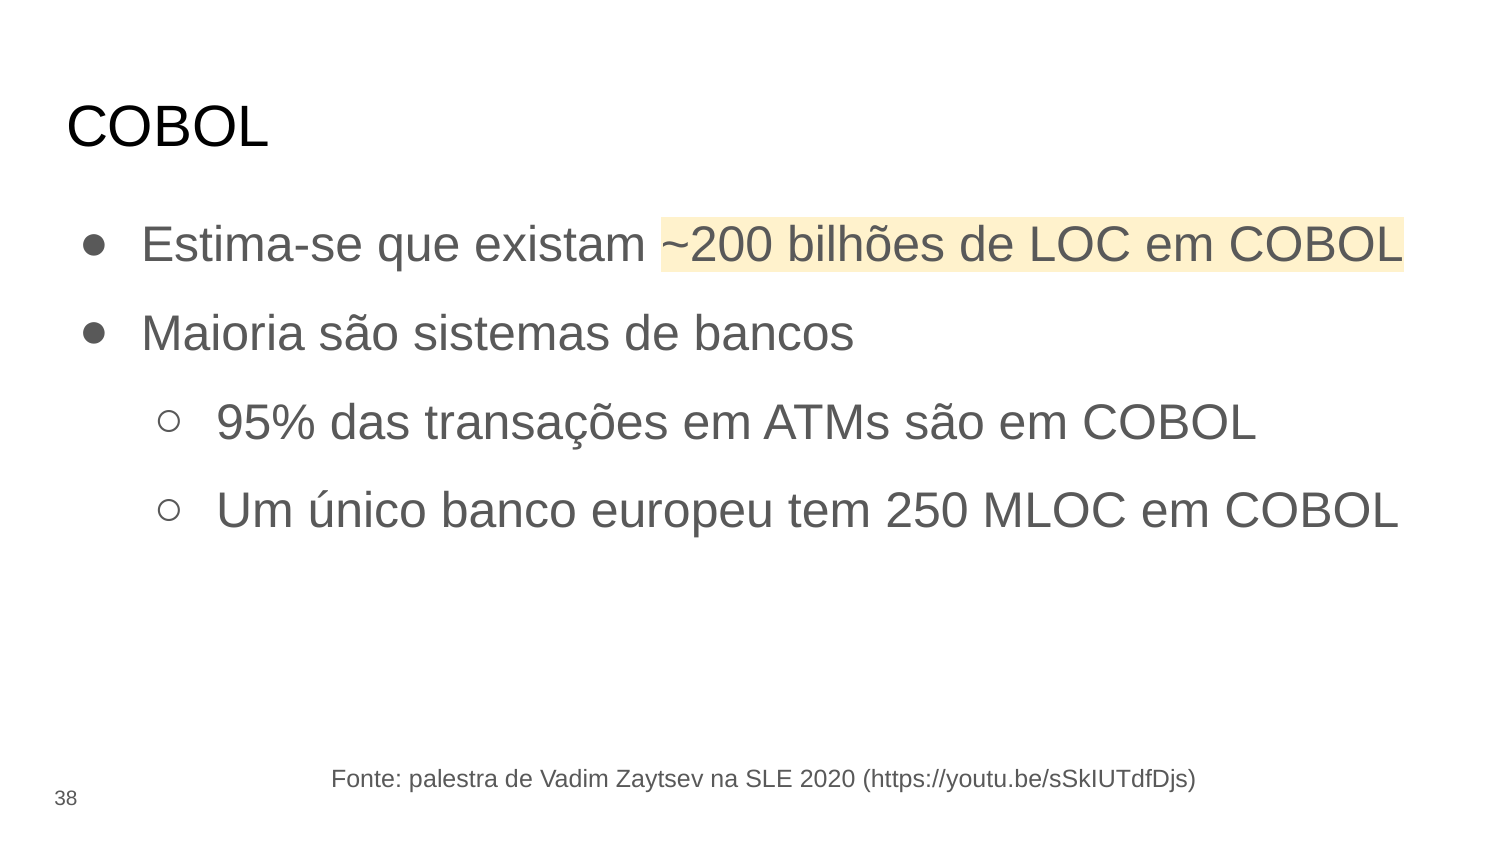

# COBOL
Estima-se que existam ~200 bilhões de LOC em COBOL
Maioria são sistemas de bancos
95% das transações em ATMs são em COBOL
Um único banco europeu tem 250 MLOC em COBOL

Fonte: palestra de Vadim Zaytsev na SLE 2020 (https://youtu.be/sSkIUTdfDjs)
38